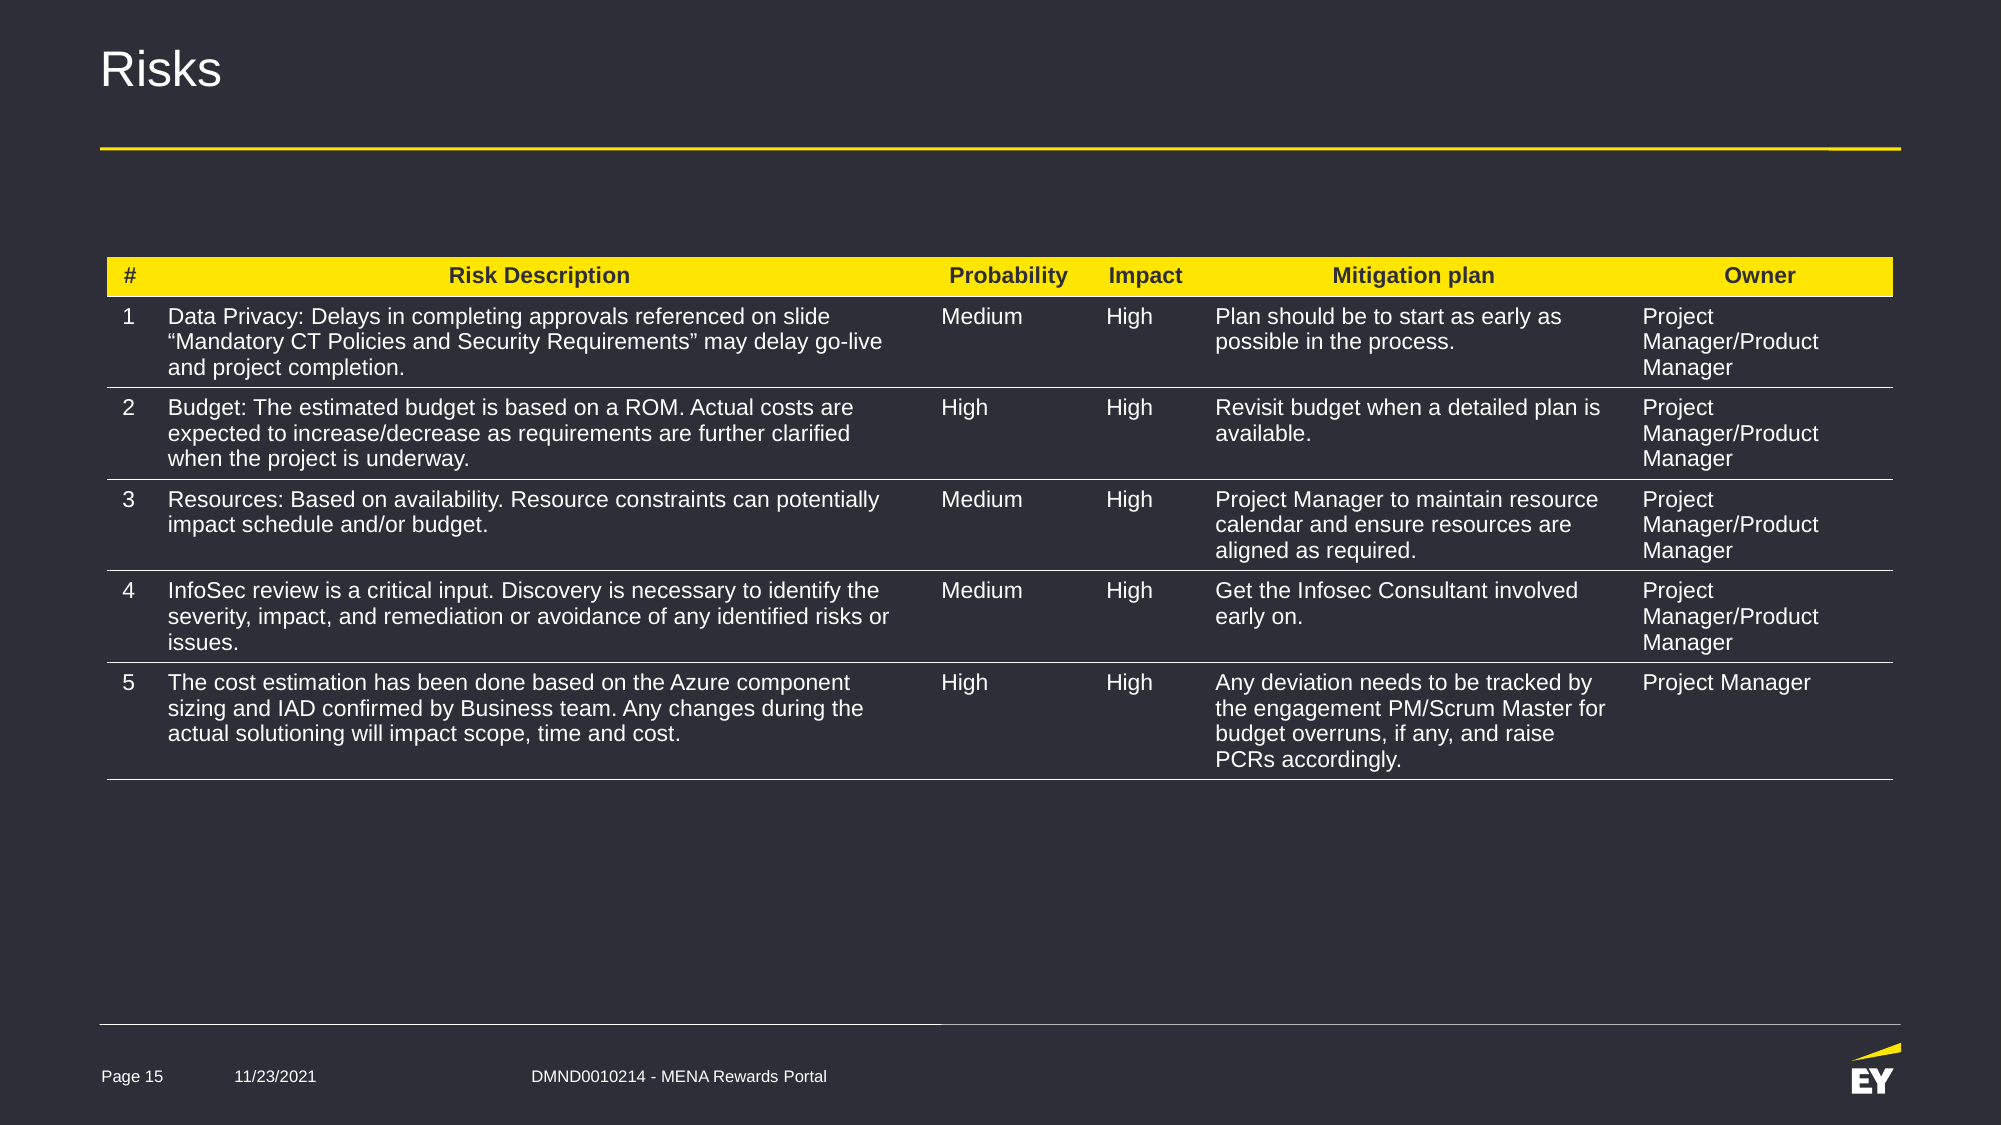

# Risks
| # | Risk Description | Probability | Impact | Mitigation plan | Owner |
| --- | --- | --- | --- | --- | --- |
| 1 | Data Privacy: Delays in completing approvals referenced on slide “Mandatory CT Policies and Security Requirements” may delay go-live and project completion. | Medium | High | Plan should be to start as early as possible in the process. | Project Manager/Product Manager |
| 2 | Budget: The estimated budget is based on a ROM. Actual costs are expected to increase/decrease as requirements are further clarified when the project is underway. | High | High | Revisit budget when a detailed plan is available. | Project Manager/Product Manager |
| 3 | Resources: Based on availability. Resource constraints can potentially impact schedule and/or budget. | Medium | High | Project Manager to maintain resource calendar and ensure resources are aligned as required. | Project Manager/Product Manager |
| 4 | InfoSec review is a critical input. Discovery is necessary to identify the severity, impact, and remediation or avoidance of any identified risks or issues. | Medium | High | Get the Infosec Consultant involved early on. | Project Manager/Product Manager |
| 5 | The cost estimation has been done based on the Azure component sizing and IAD confirmed by Business team. Any changes during the actual solutioning will impact scope, time and cost. | High | High | Any deviation needs to be tracked by the engagement PM/Scrum Master for budget overruns, if any, and raise PCRs accordingly. | Project Manager |

Page 15
11/23/2021
DMND0010214 - MENA Rewards Portal